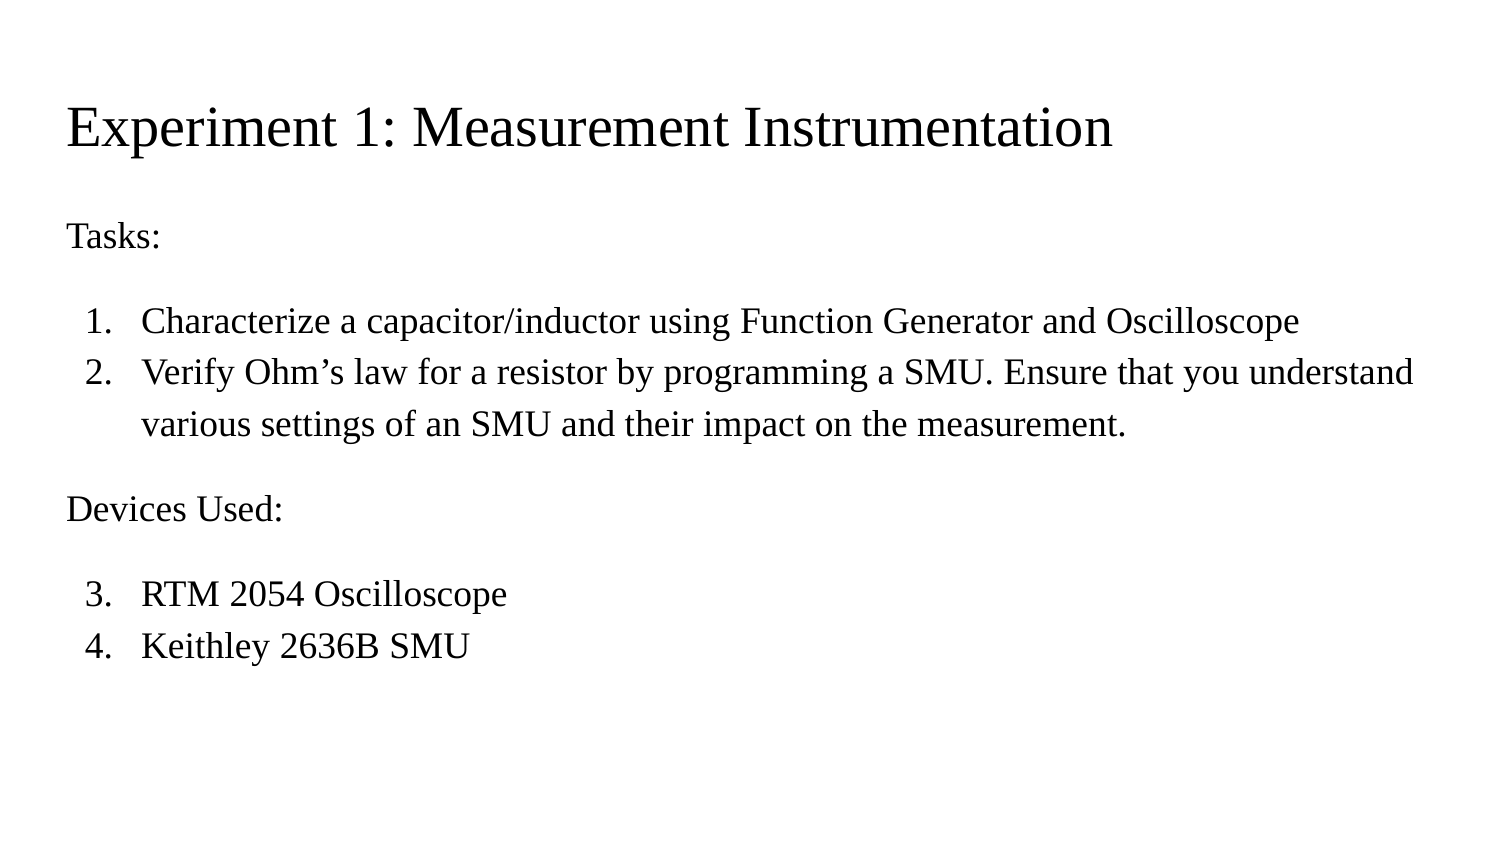

# Experiment 1: Measurement Instrumentation
Tasks:
Characterize a capacitor/inductor using Function Generator and Oscilloscope
Verify Ohm’s law for a resistor by programming a SMU. Ensure that you understand various settings of an SMU and their impact on the measurement.
Devices Used:
RTM 2054 Oscilloscope
Keithley 2636B SMU